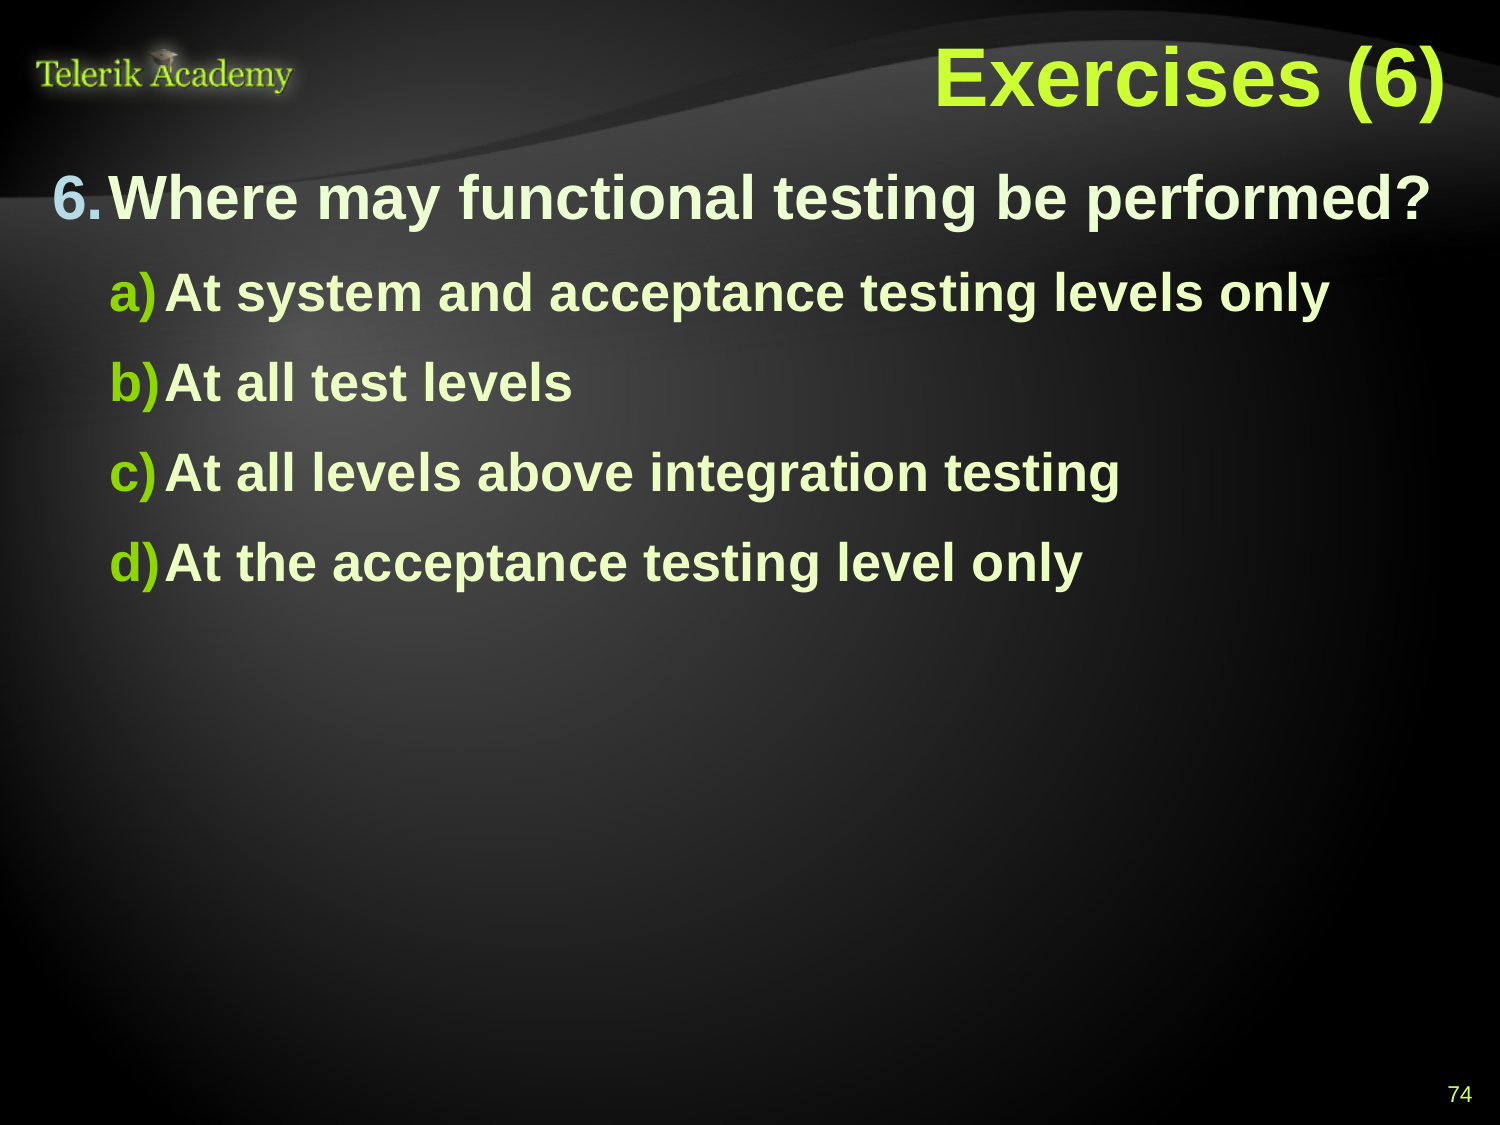

# Exercises (6)
Where may functional testing be performed?
At system and acceptance testing levels only
At all test levels
At all levels above integration testing
At the acceptance testing level only
74